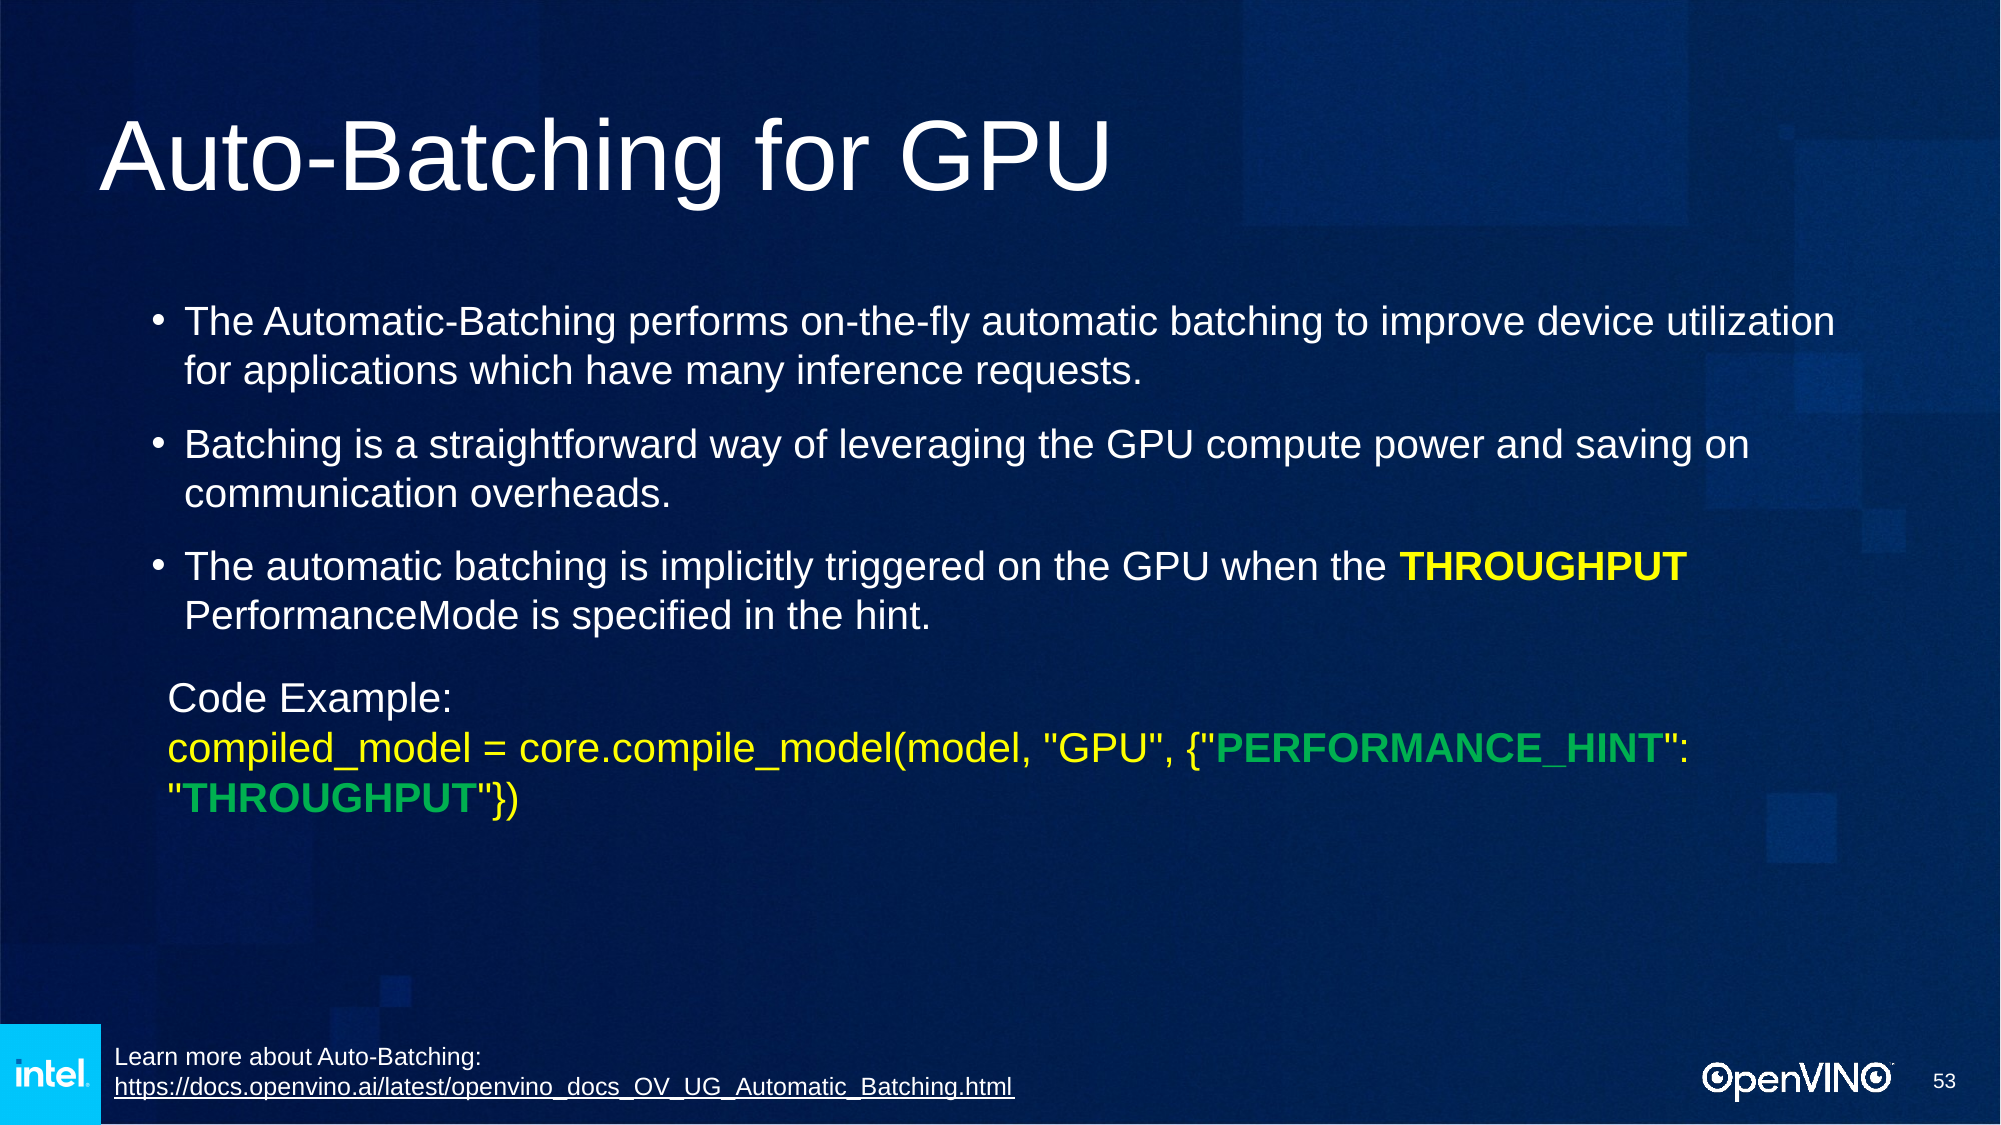

# Auto-Batching for GPU
The Automatic-Batching performs on-the-fly automatic batching to improve device utilization for applications which have many inference requests.
Batching is a straightforward way of leveraging the GPU compute power and saving on communication overheads.
The automatic batching is implicitly triggered on the GPU when the THROUGHPUT PerformanceMode is specified in the hint.
Code Example:
compiled_model = core.compile_model(model, "GPU", {"PERFORMANCE_HINT": "THROUGHPUT"})
Learn more about Auto-Batching:
https://docs.openvino.ai/latest/openvino_docs_OV_UG_Automatic_Batching.html